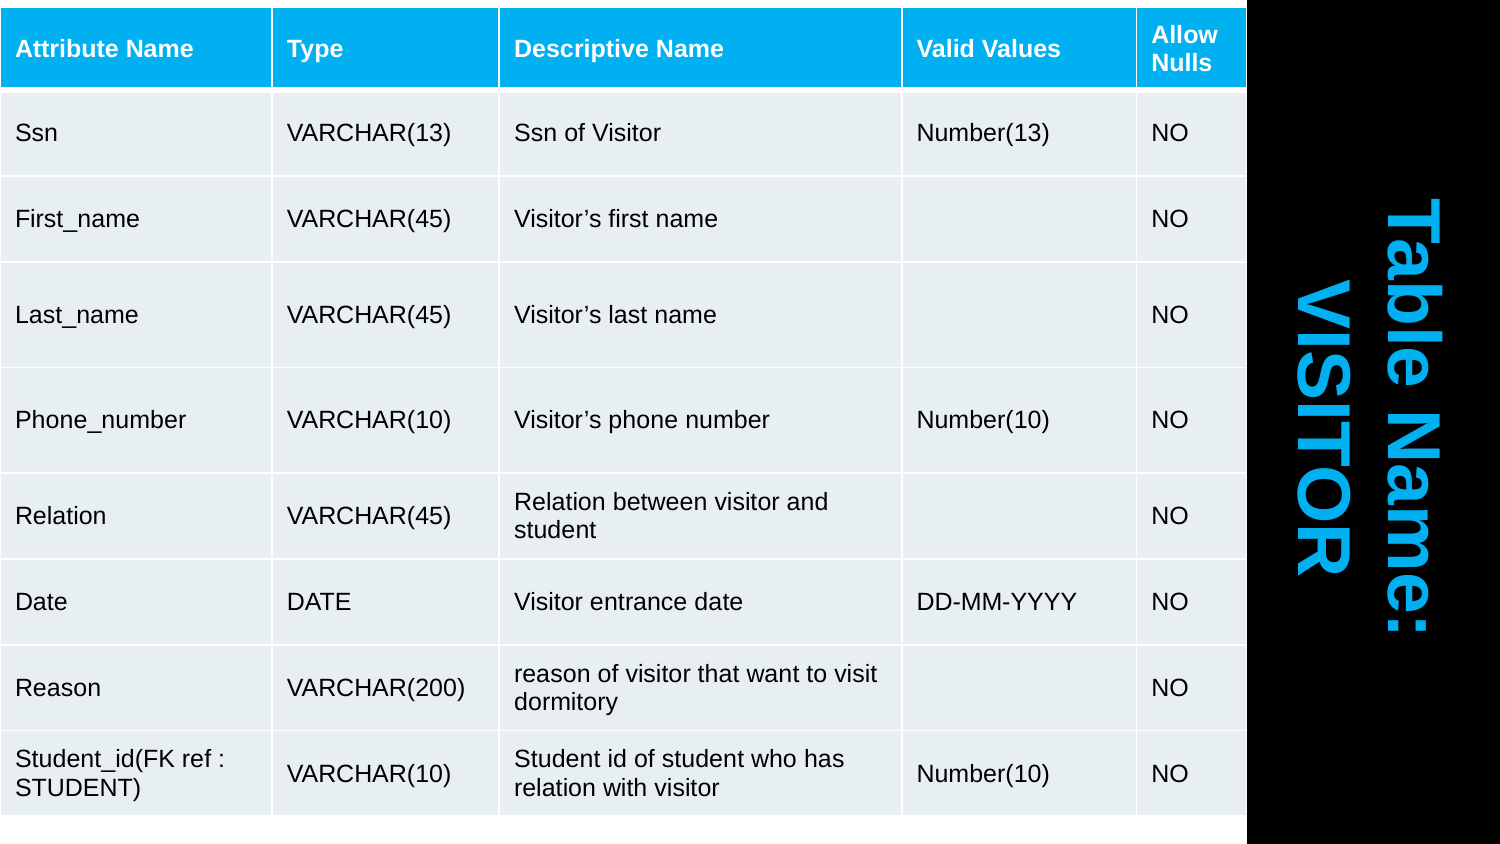

| Attribute Name | Type | Descriptive Name | Valid Values | Allow Nulls |
| --- | --- | --- | --- | --- |
| Ssn | VARCHAR(13) | Ssn of Visitor | Number(13) | NO |
| First\_name | VARCHAR(45) | Visitor’s first name |  | NO |
| Last\_name | VARCHAR(45) | Visitor’s last name |  | NO |
| Phone\_number | VARCHAR(10) | Visitor’s phone number | Number(10) | NO |
| Relation | VARCHAR(45) | Relation between visitor and student |  | NO |
| Date | DATE | Visitor entrance date | DD-MM-YYYY | NO |
| Reason | VARCHAR(200) | reason of visitor that want to visit dormitory |  | NO |
| Student\_id(FK ref : STUDENT) | VARCHAR(10) | Student id of student who has relation with visitor | Number(10) | NO |
Table Name:
VISITOR